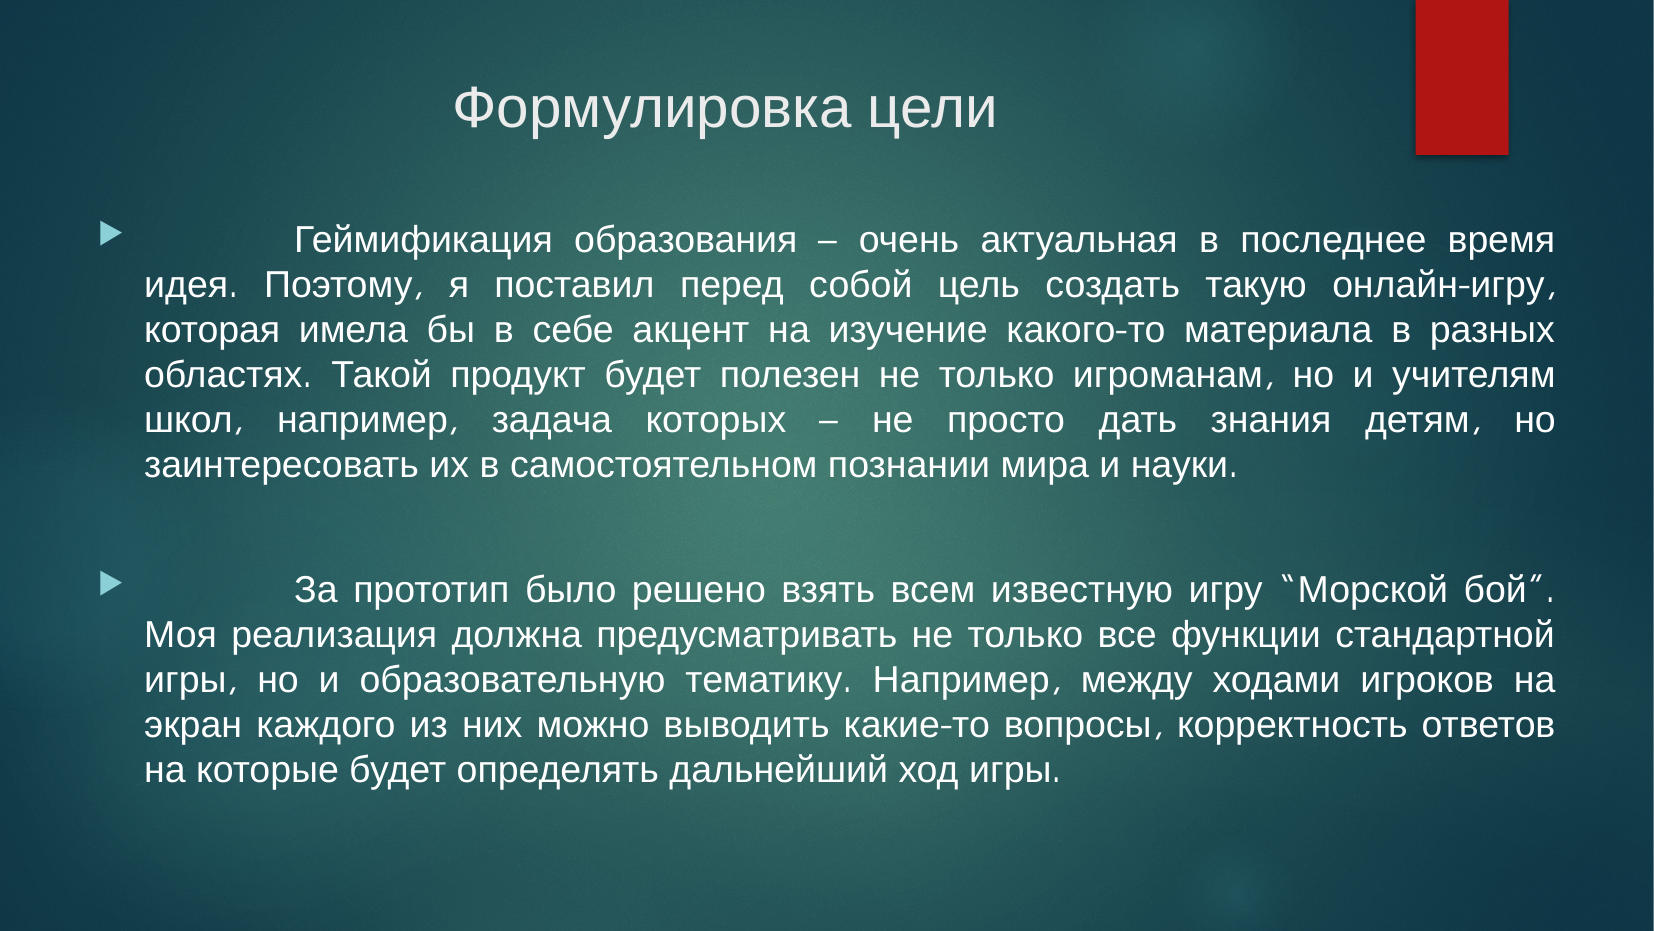

# Формулировка цели
	Геймификация образования – очень актуальная в последнее время идея. Поэтому, я поставил перед собой цель создать такую онлайн-игру, которая имела бы в себе акцент на изучение какого-то материала в разных областях. Такой продукт будет полезен не только игроманам, но и учителям школ, например, задача которых – не просто дать знания детям, но заинтересовать их в самостоятельном познании мира и науки.

	За прототип было решено взять всем известную игру “Морской бой”. Моя реализация должна предусматривать не только все функции стандартной игры, но и образовательную тематику. Например, между ходами игроков на экран каждого из них можно выводить какие-то вопросы, корректность ответов на которые будет определять дальнейший ход игры.